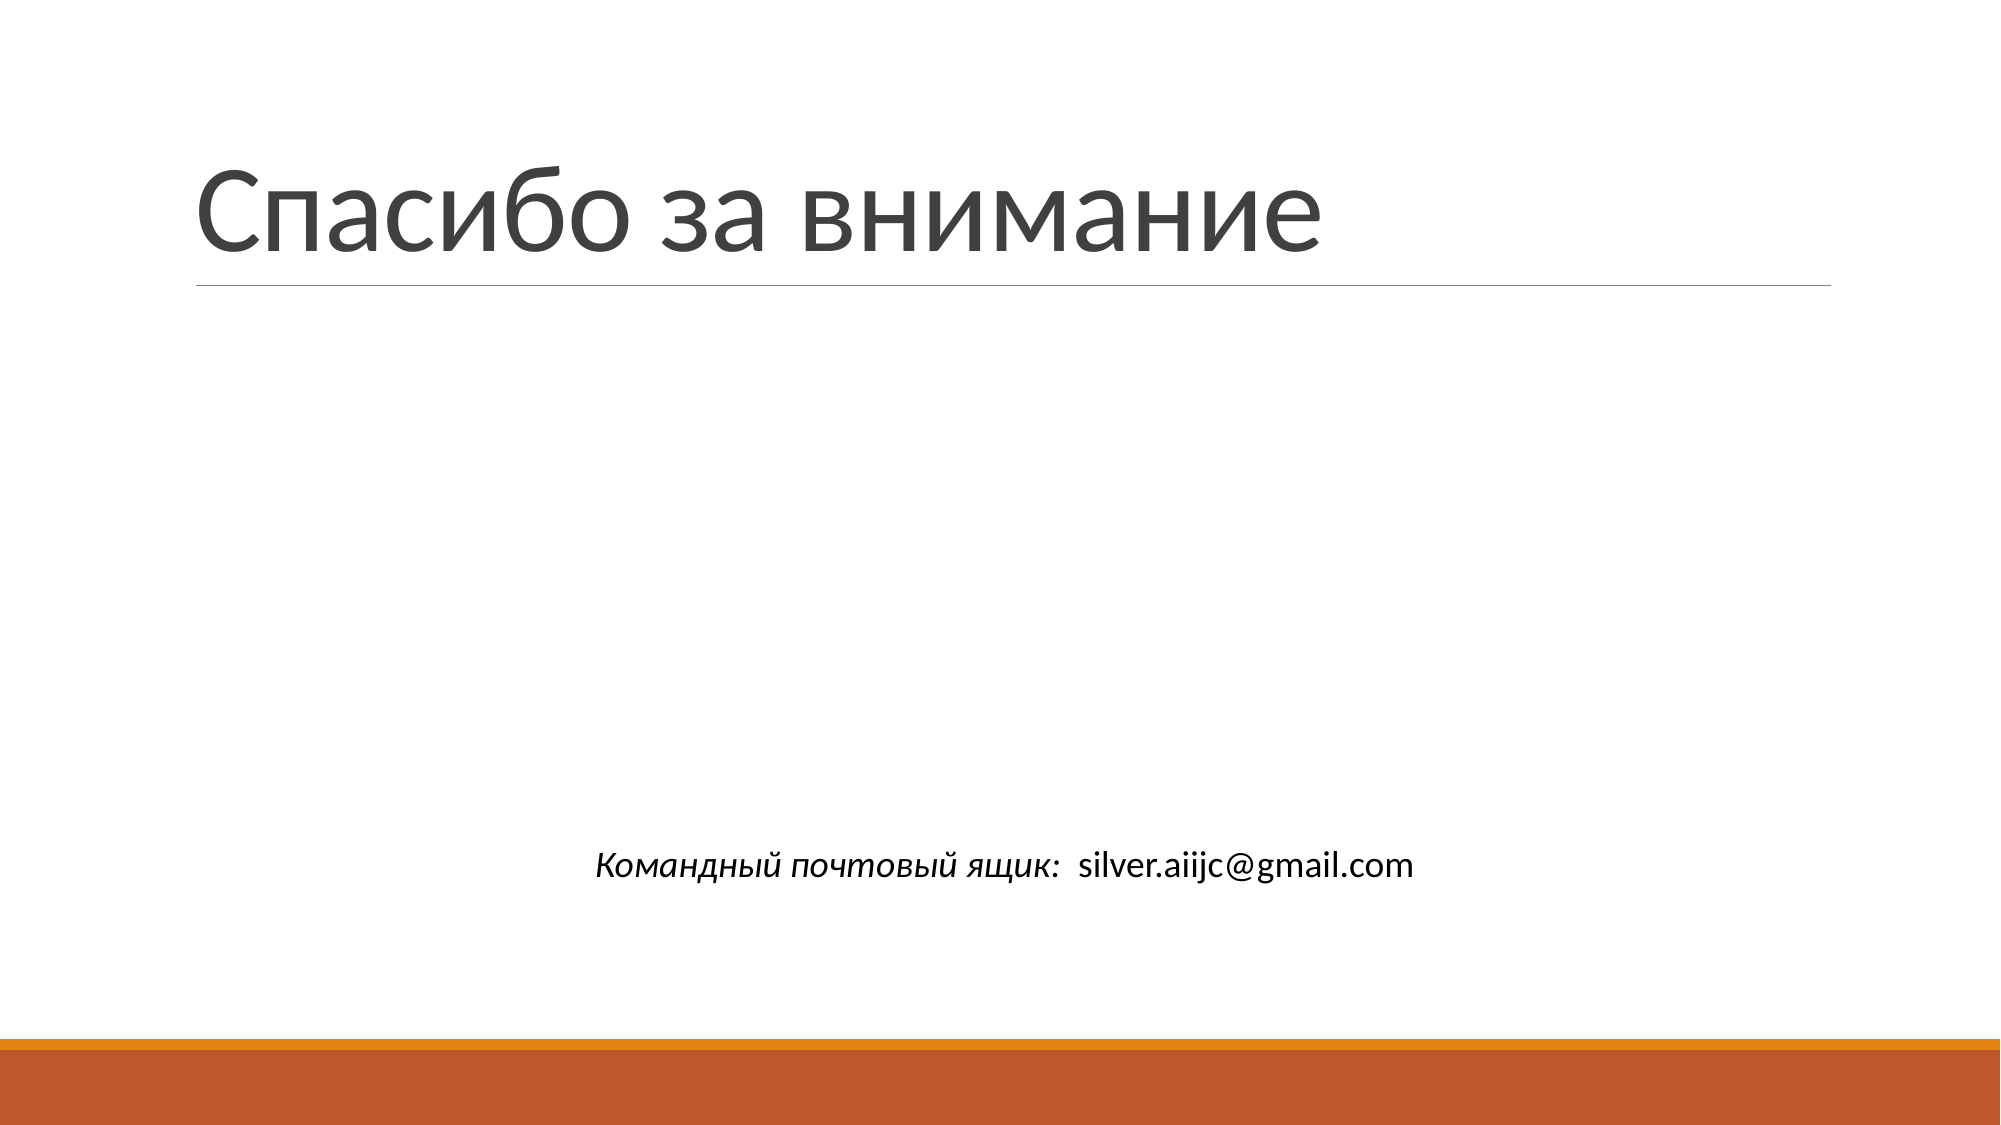

# Спасибо за внимание
Командный почтовый ящик:  silver.aiijc@gmail.com